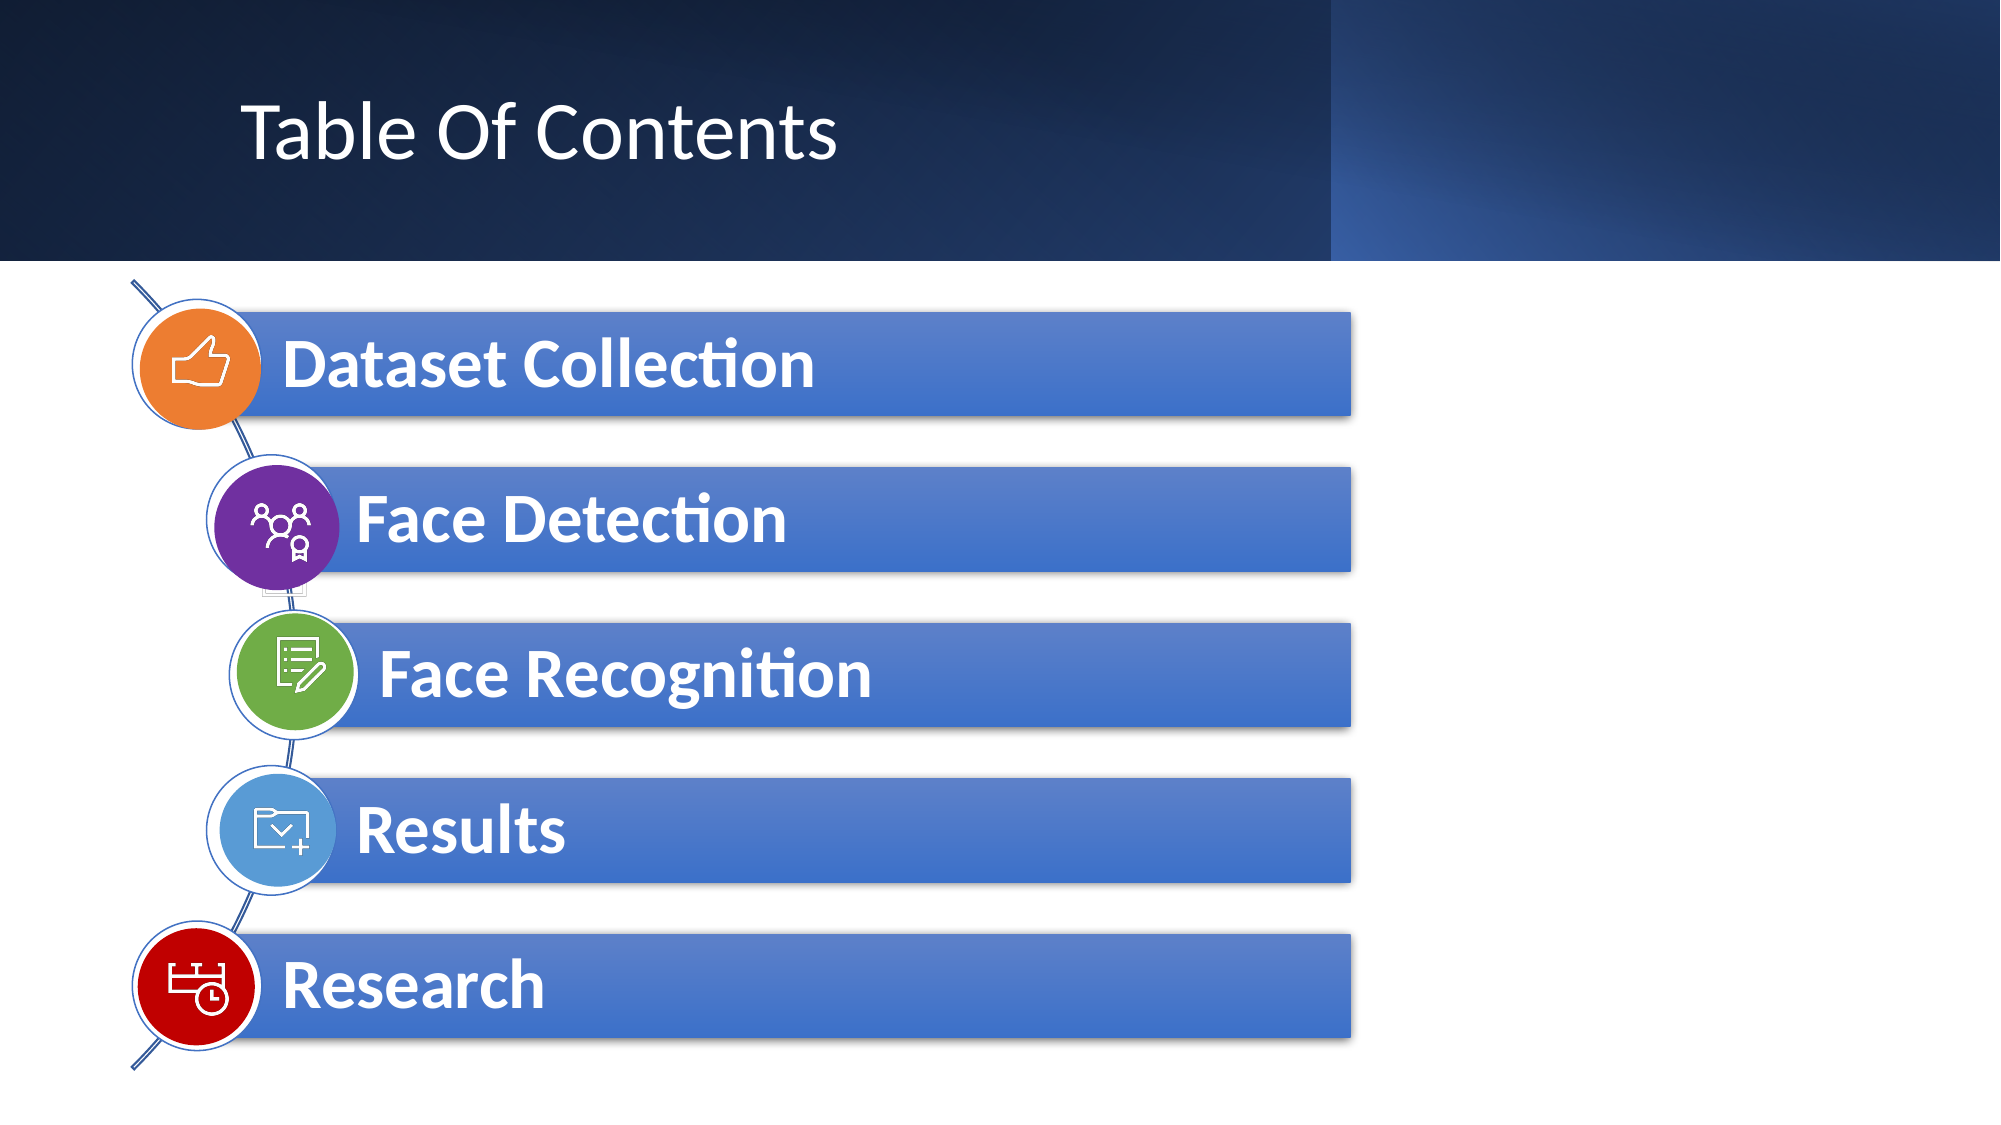

# Table Of Contents

Dataset Collection

Face Detection

Face Recognition

Results

Research